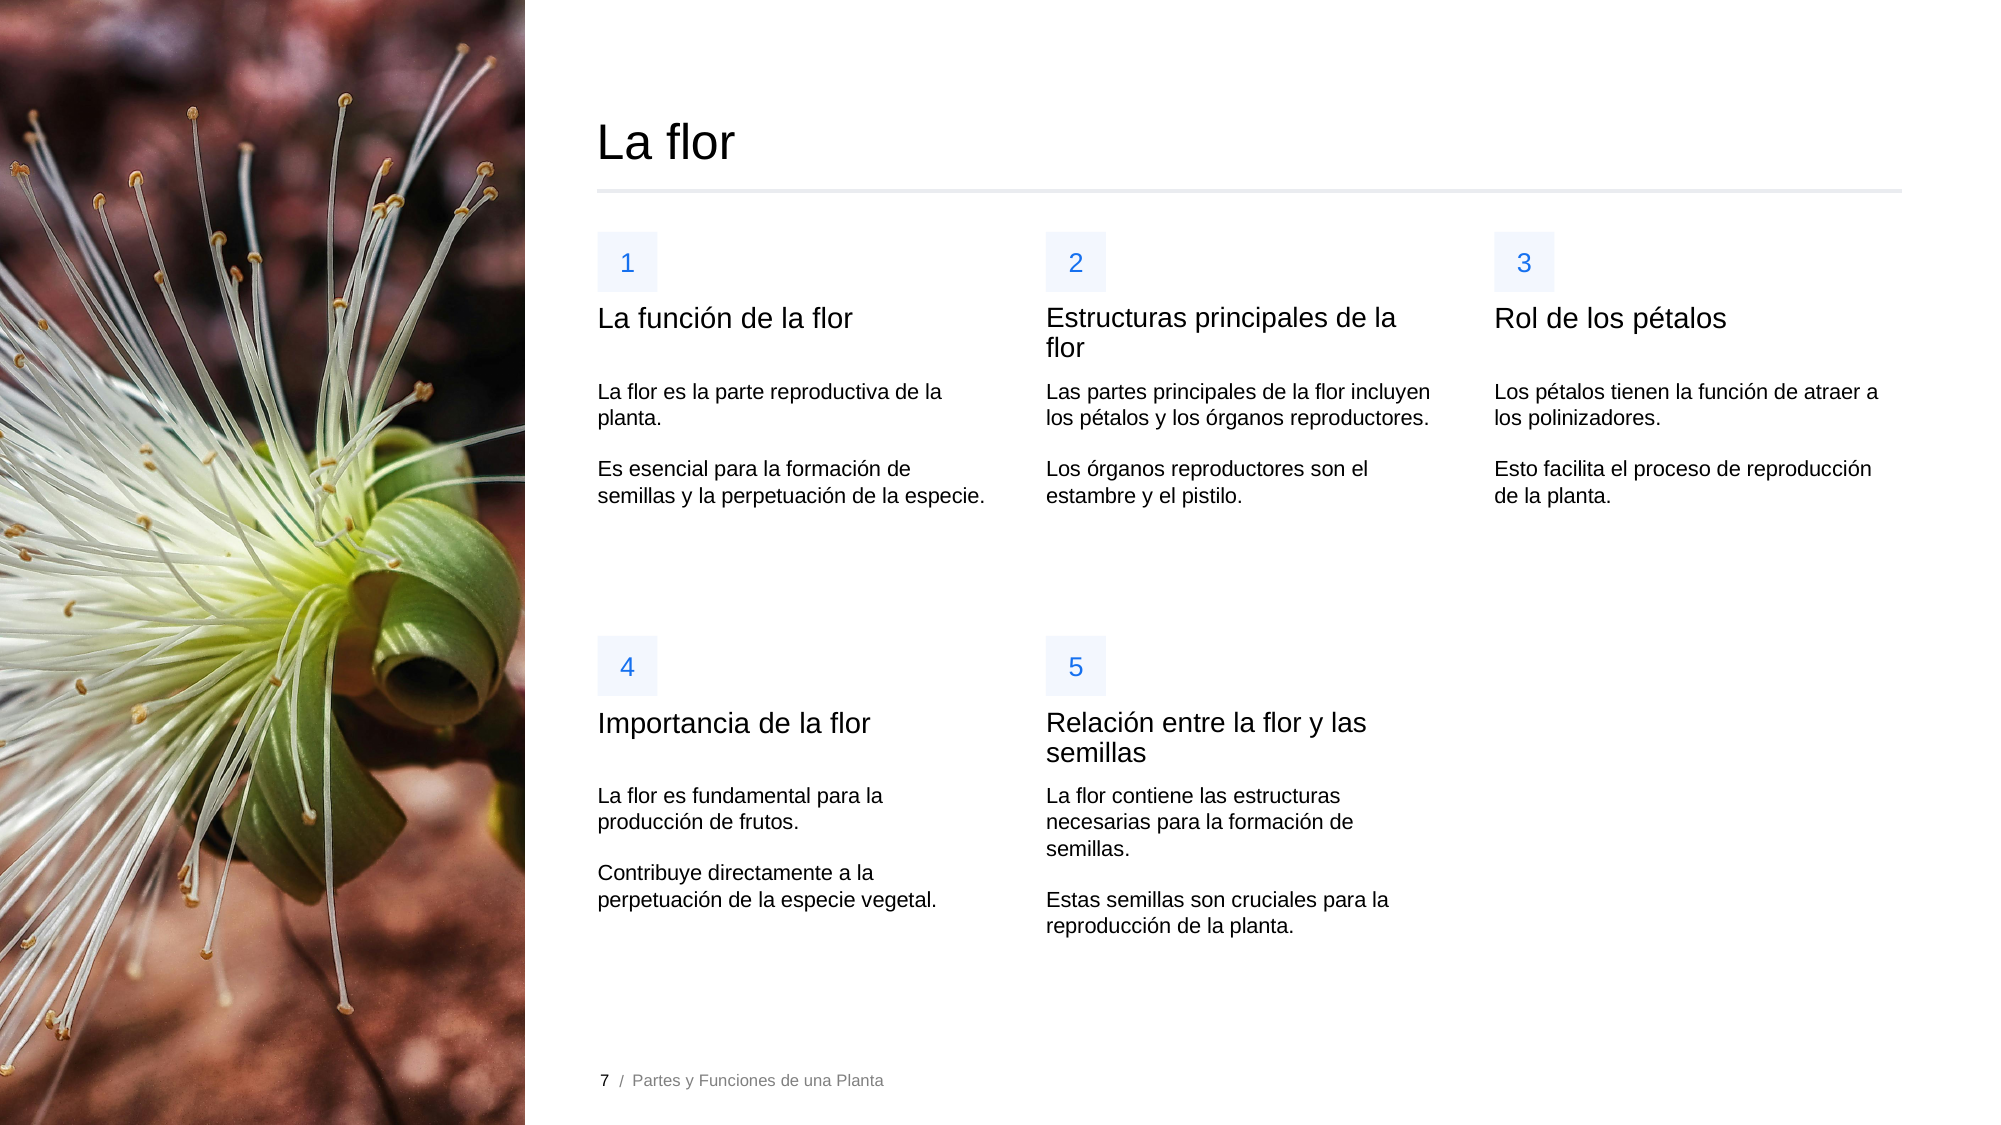

La flor

1

2

3
La función de la flor
Estructuras principales de la flor
Rol de los pétalos
La flor es la parte reproductiva de la planta.
Es esencial para la formación de semillas y la perpetuación de la especie.
Las partes principales de la flor incluyen los pétalos y los órganos reproductores.
Los órganos reproductores son el estambre y el pistilo.
Los pétalos tienen la función de atraer a los polinizadores.
Esto facilita el proceso de reproducción de la planta.

4

5
Importancia de la flor
Relación entre la flor y las semillas
La flor es fundamental para la producción de frutos.
Contribuye directamente a la perpetuación de la especie vegetal.
La flor contiene las estructuras necesarias para la formación de semillas.
Estas semillas son cruciales para la reproducción de la planta.

7
Partes y Funciones de una Planta
 /